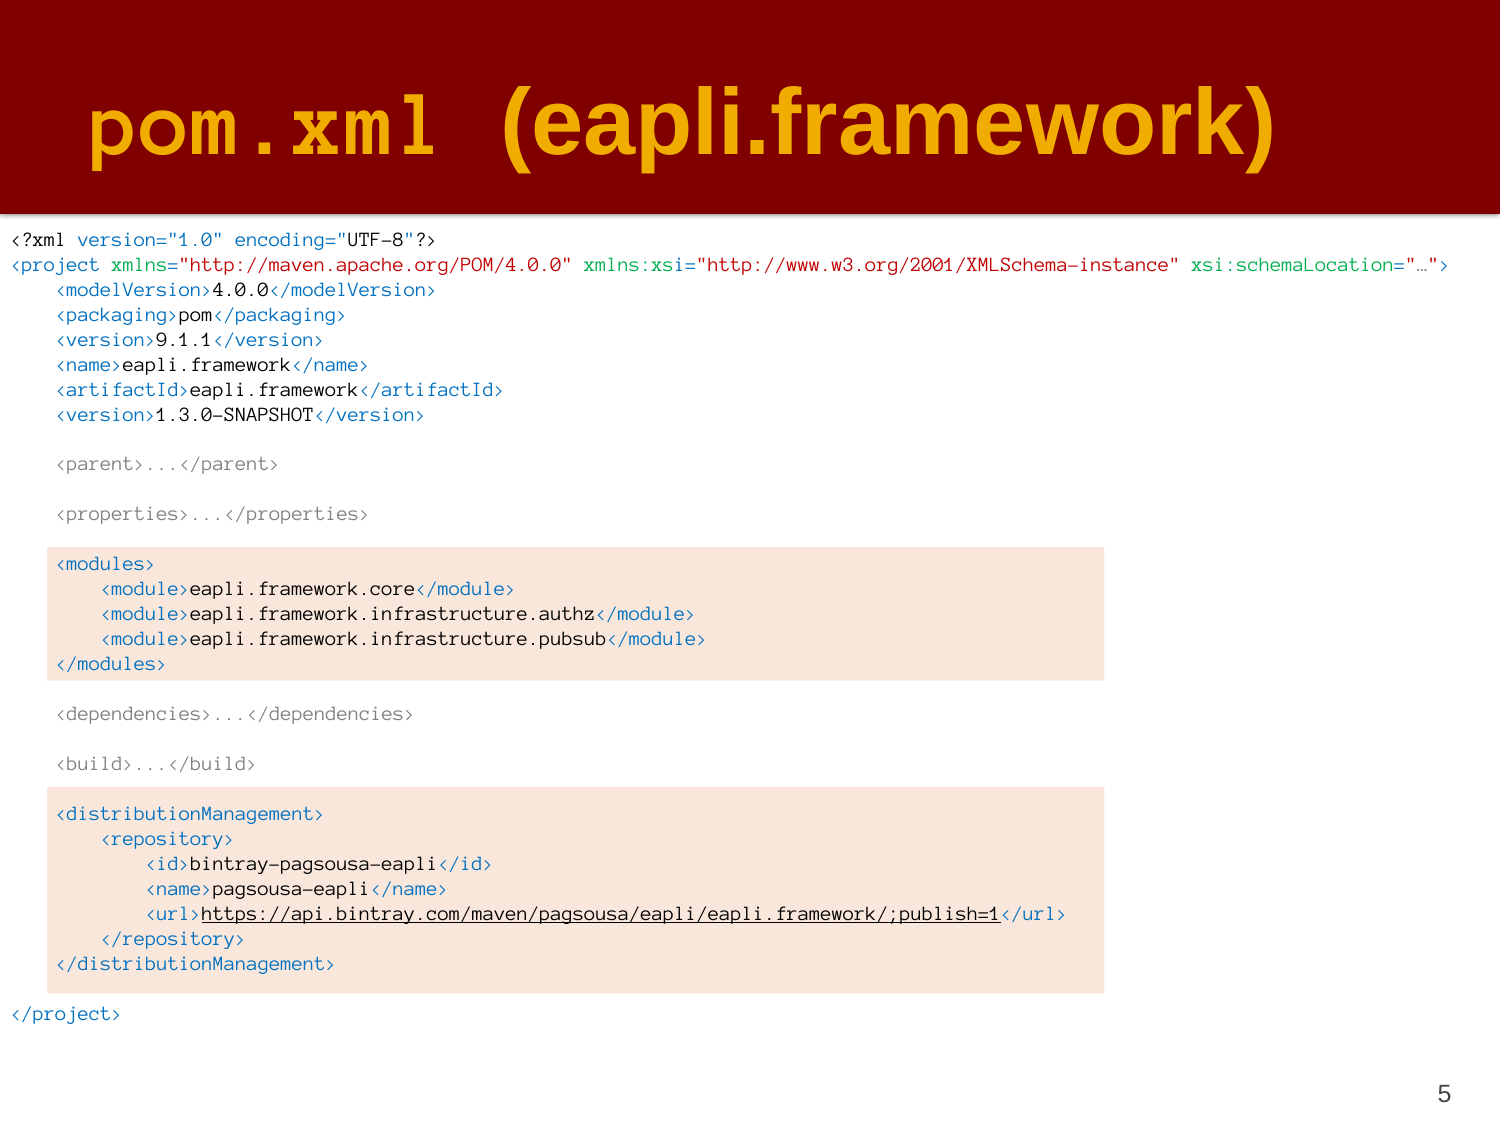

# pom.xml (eapli.framework)
<?xml version="1.0" encoding="UTF-8"?>
<project xmlns="http://maven.apache.org/POM/4.0.0" xmlns:xsi="http://www.w3.org/2001/XMLSchema-instance" xsi:schemaLocation="…">
    <modelVersion>4.0.0</modelVersion>
    <packaging>pom</packaging>
    <version>9.1.1</version>
    <name>eapli.framework</name>
    <artifactId>eapli.framework</artifactId>
    <version>1.3.0-SNAPSHOT</version>

    <parent>...</parent>

    <properties>...</properties>

    <modules>
        <module>eapli.framework.core</module>
        <module>eapli.framework.infrastructure.authz</module>
        <module>eapli.framework.infrastructure.pubsub</module>
    </modules>

    <dependencies>...</dependencies>

    <build>...</build>

    <distributionManagement>
        <repository>
            <id>bintray-pagsousa-eapli</id>
            <name>pagsousa-eapli</name>
            <url>https://api.bintray.com/maven/pagsousa/eapli/eapli.framework/;publish=1</url>
        </repository>
    </distributionManagement>

</project>

5